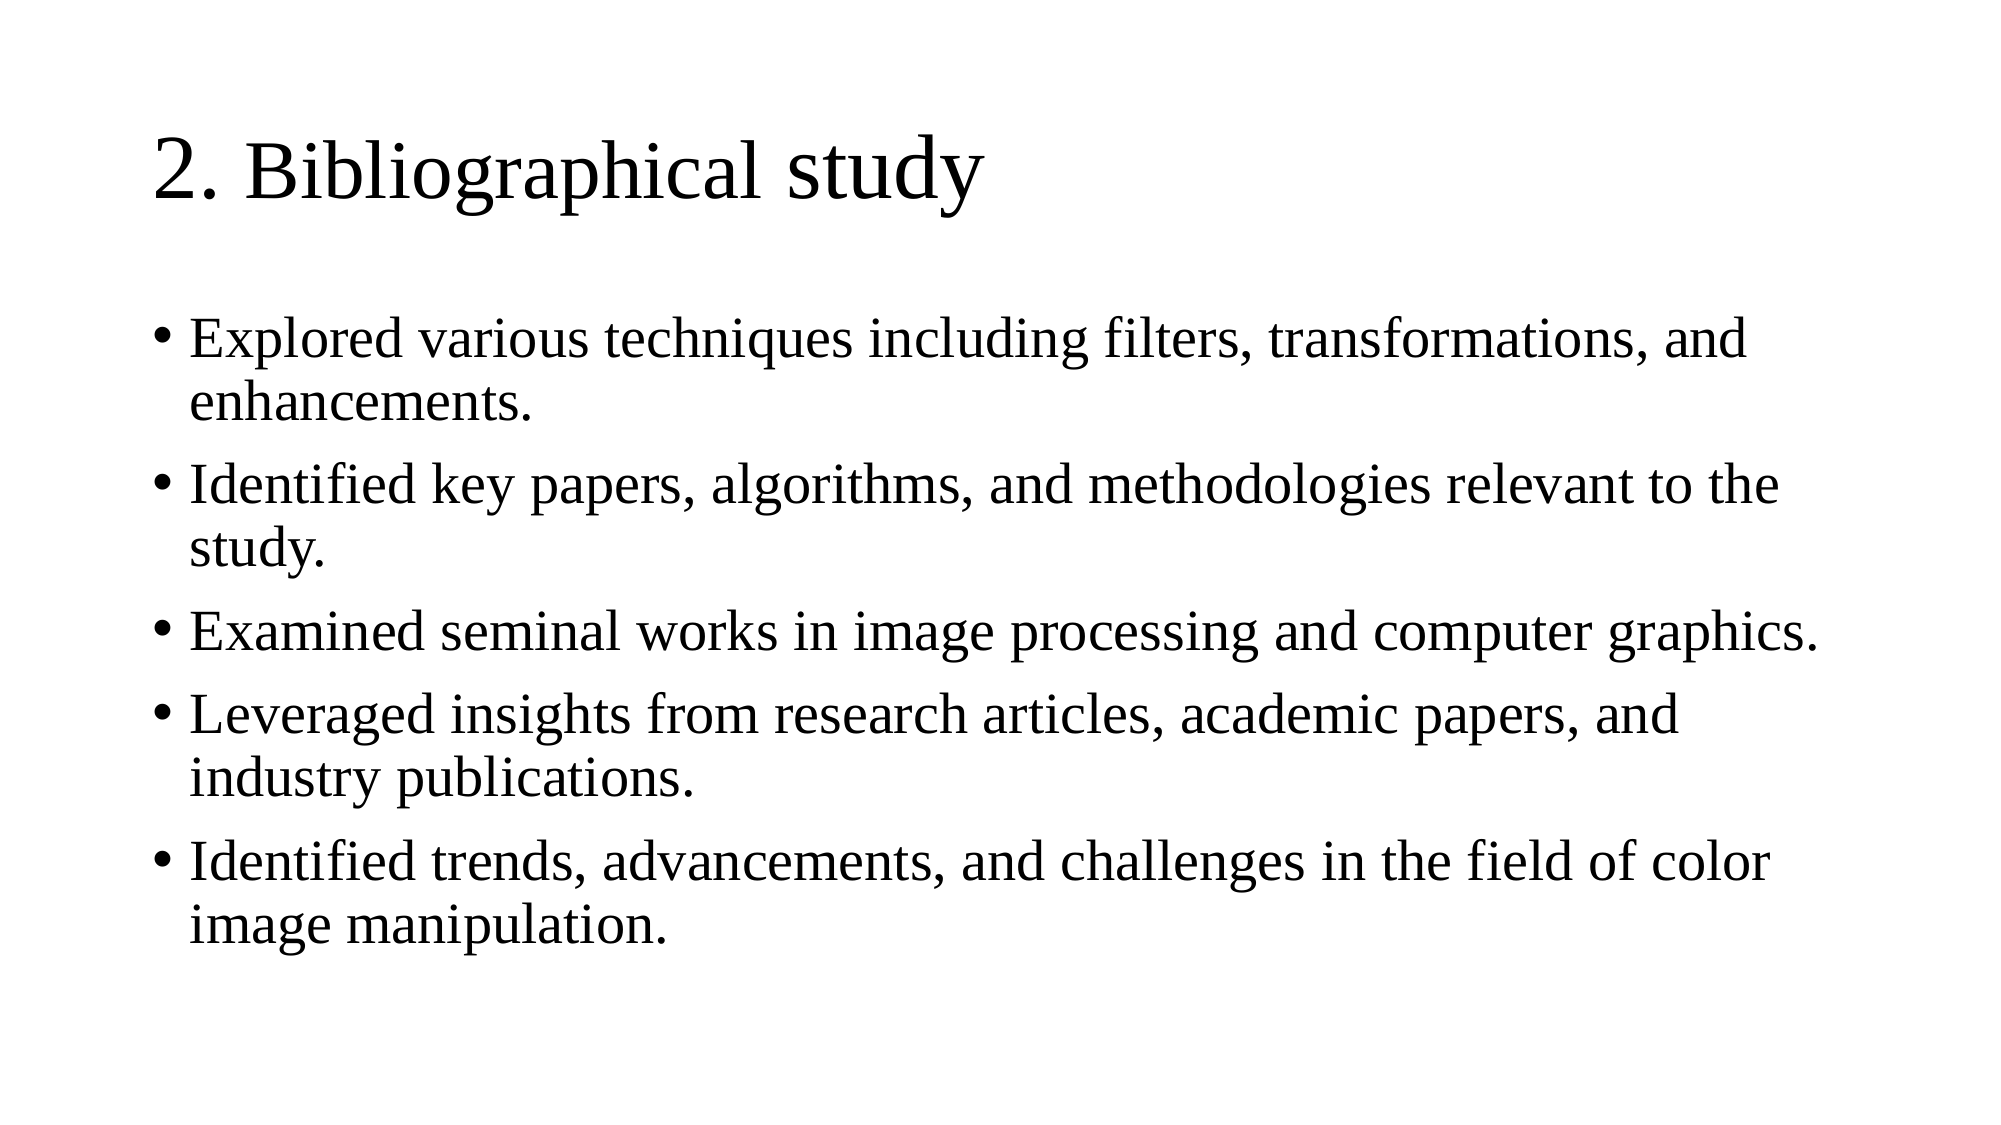

# 2. Bibliographical study
Explored various techniques including filters, transformations, and enhancements.
Identified key papers, algorithms, and methodologies relevant to the study.
Examined seminal works in image processing and computer graphics.
Leveraged insights from research articles, academic papers, and industry publications.
Identified trends, advancements, and challenges in the field of color image manipulation.